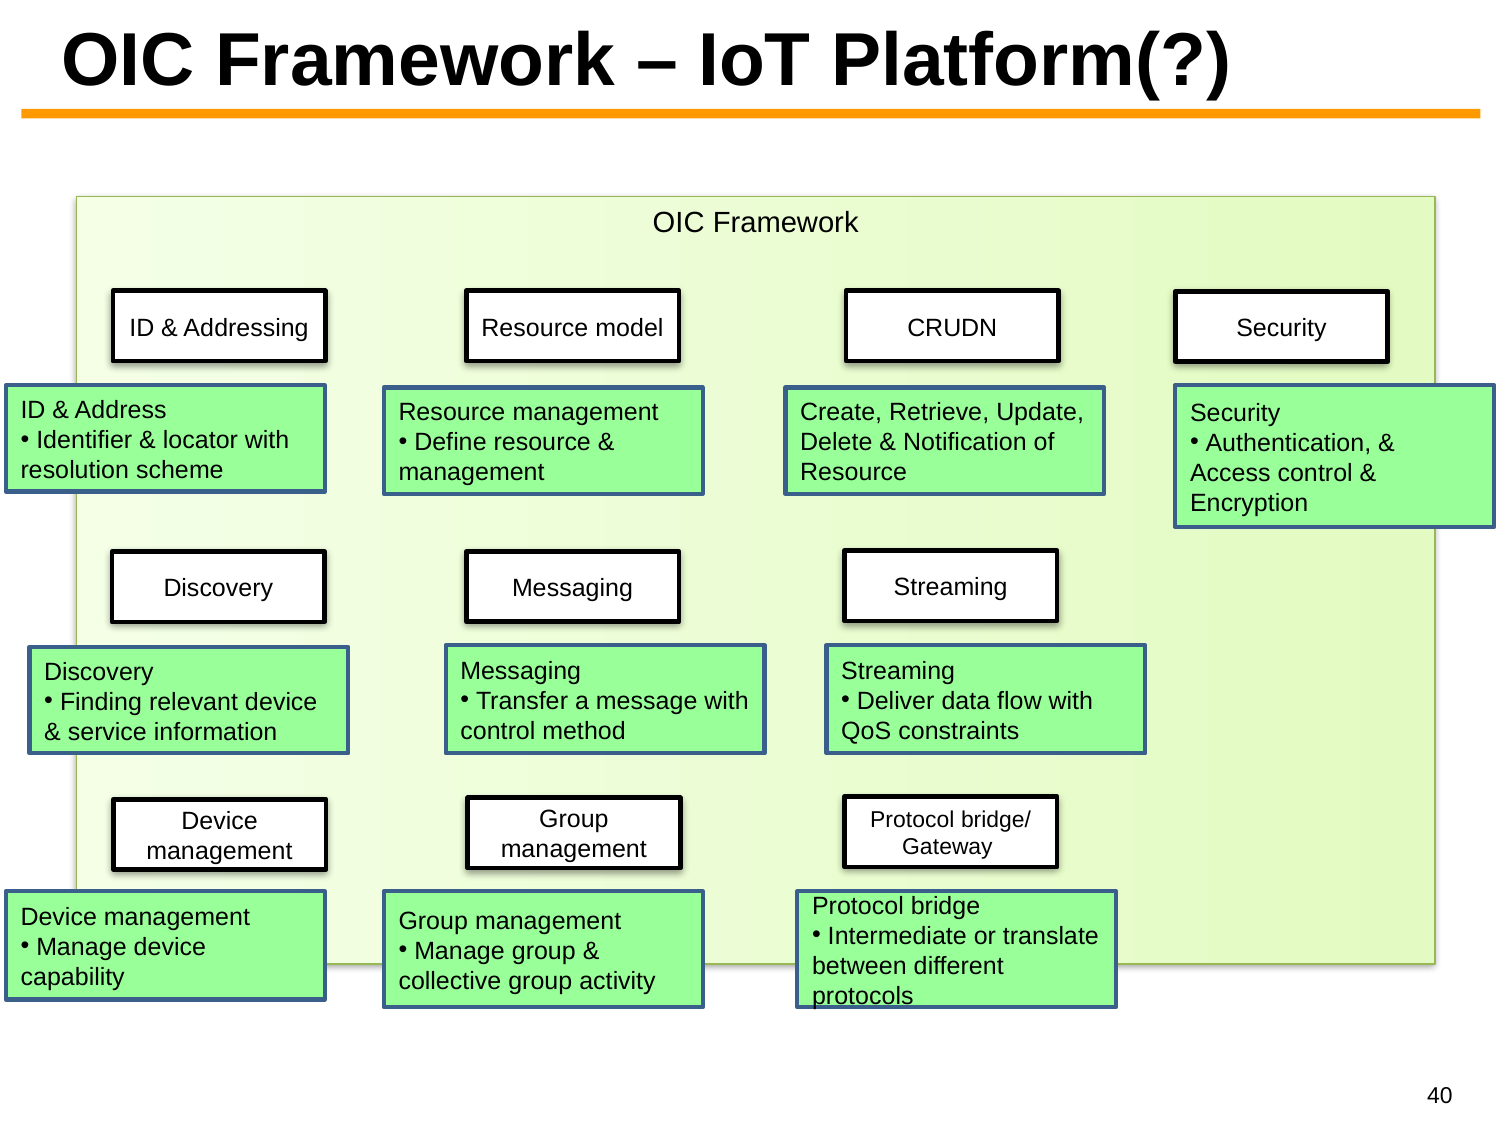

OIC Framework
# OIC Framework – IoT Platform(?)
ID & Addressing
Resource model
CRUDN
Security
ID & Address
 Identifier & locator with resolution scheme
Security
 Authentication, & Access control & Encryption
Resource management
 Define resource & management
Create, Retrieve, Update, Delete & Notification of Resource
Streaming
Messaging
Discovery
Messaging
 Transfer a message with control method
Streaming
 Deliver data flow with QoS constraints
Discovery
 Finding relevant device & service information
Protocol bridge/ Gateway
Group management
Device management
Device management
 Manage device capability
Group management
 Manage group & collective group activity
Protocol bridge
 Intermediate or translate between different protocols